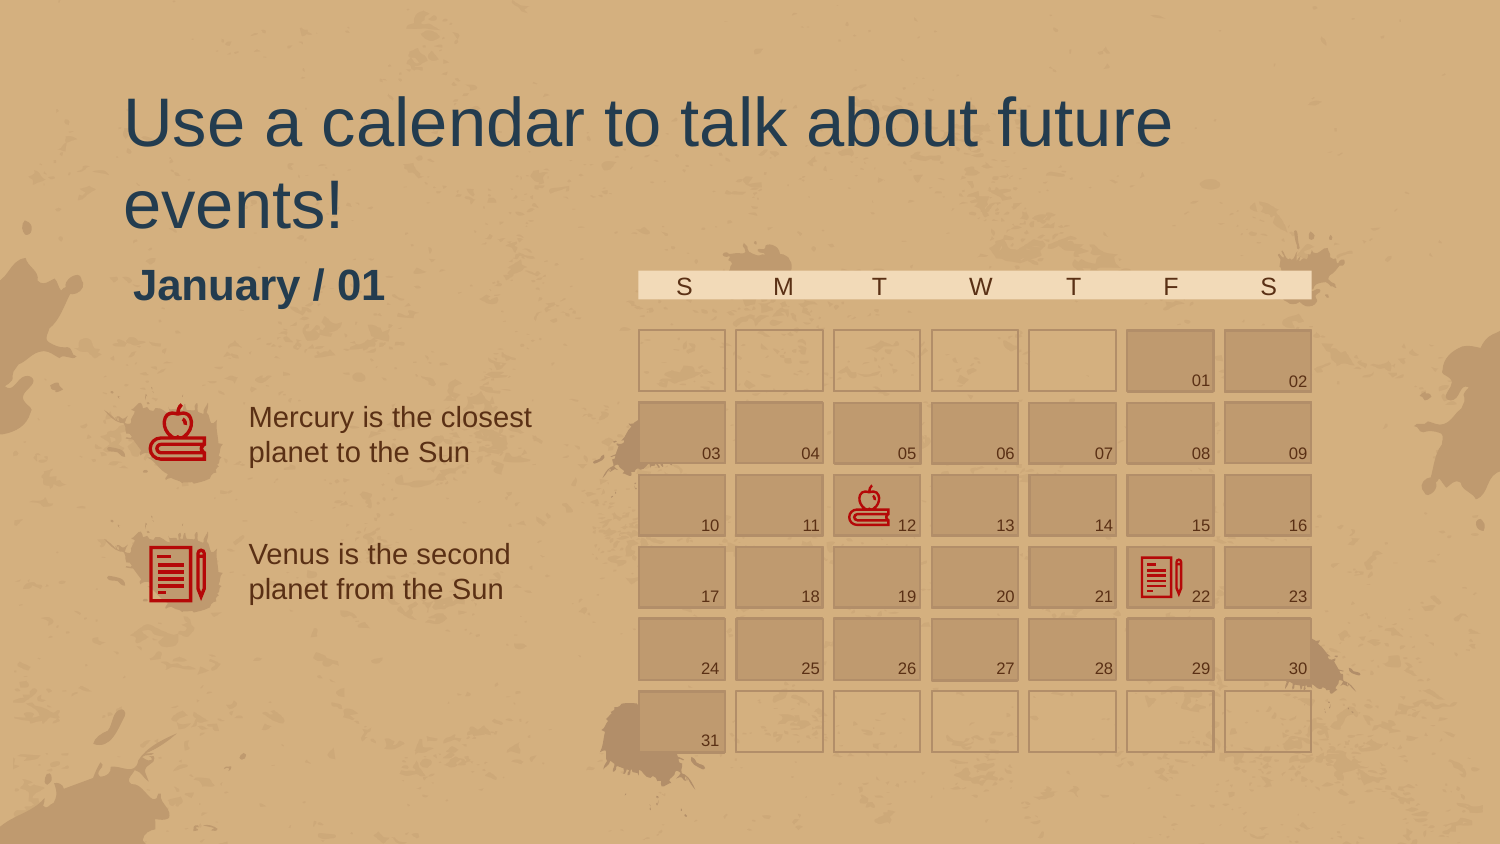

# Use a calendar to talk about future events!

January / 01
S
M
T
W
T
F
S

01
02

Mercury is the closest planet to the Sun

03
04
05
06
07

08
09
10
11
12
13
14
15
16

Venus is the second planet from the Sun

17
18
19
20
21
22
23

24
25
26
27
28
29
30

31